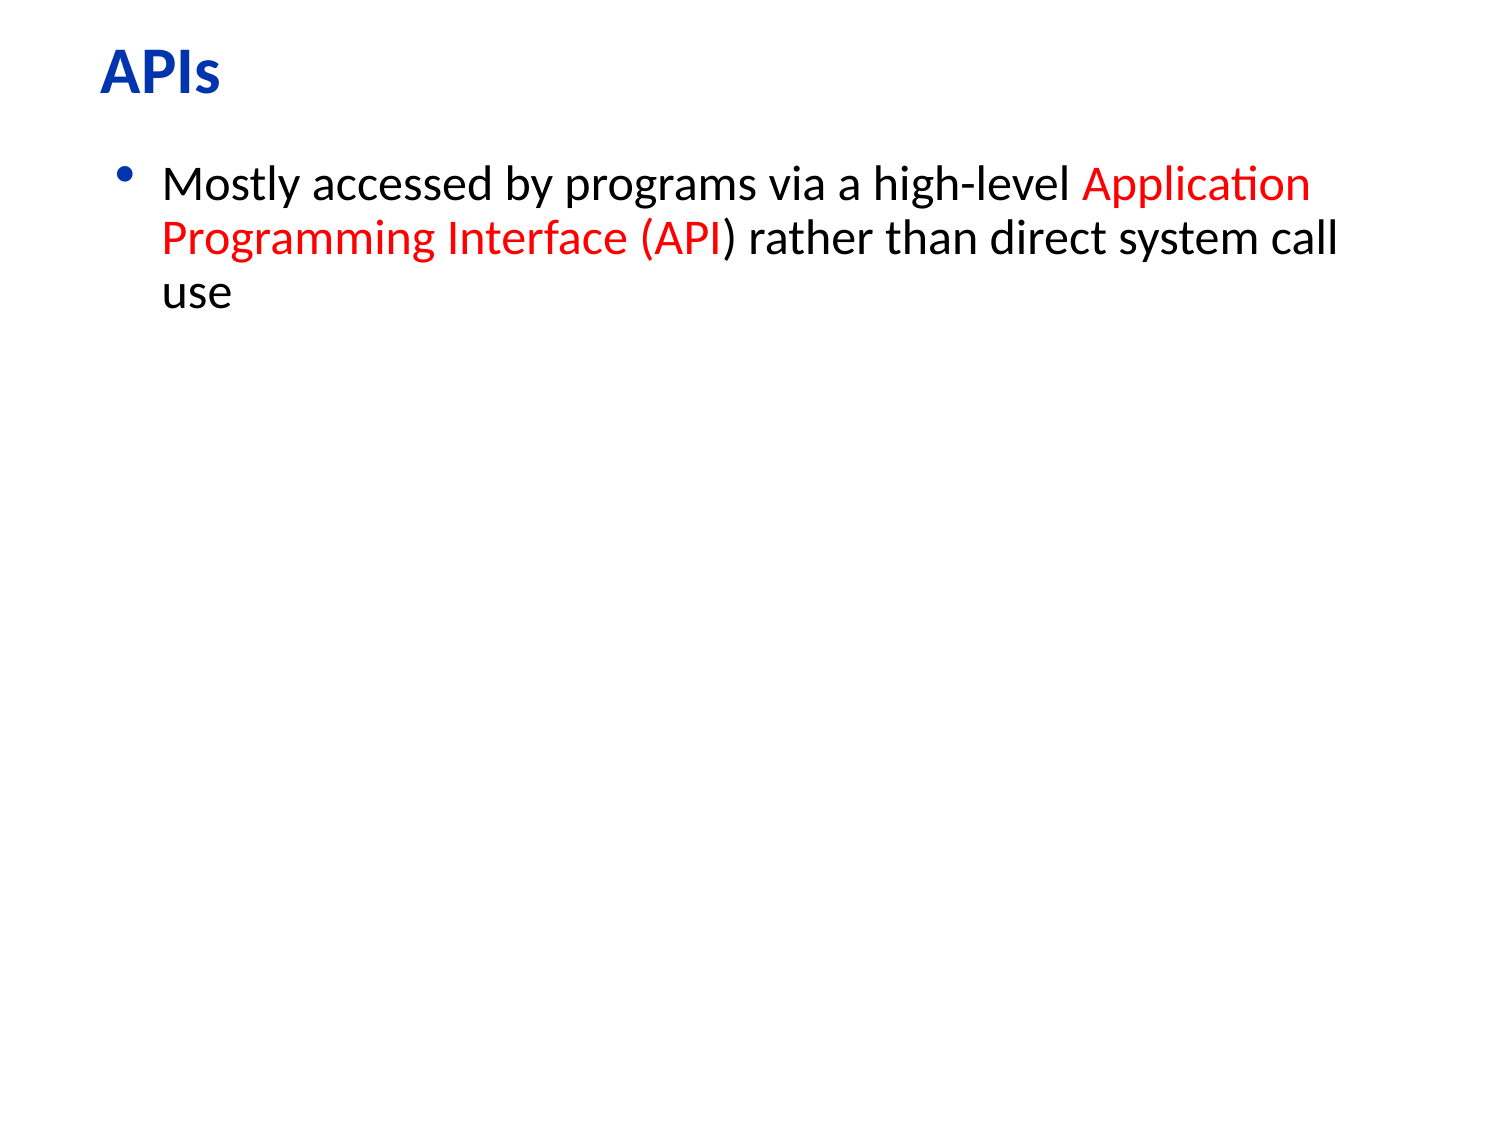

# APIs
Mostly accessed by programs via a high-level Application Programming Interface (API) rather than direct system call use